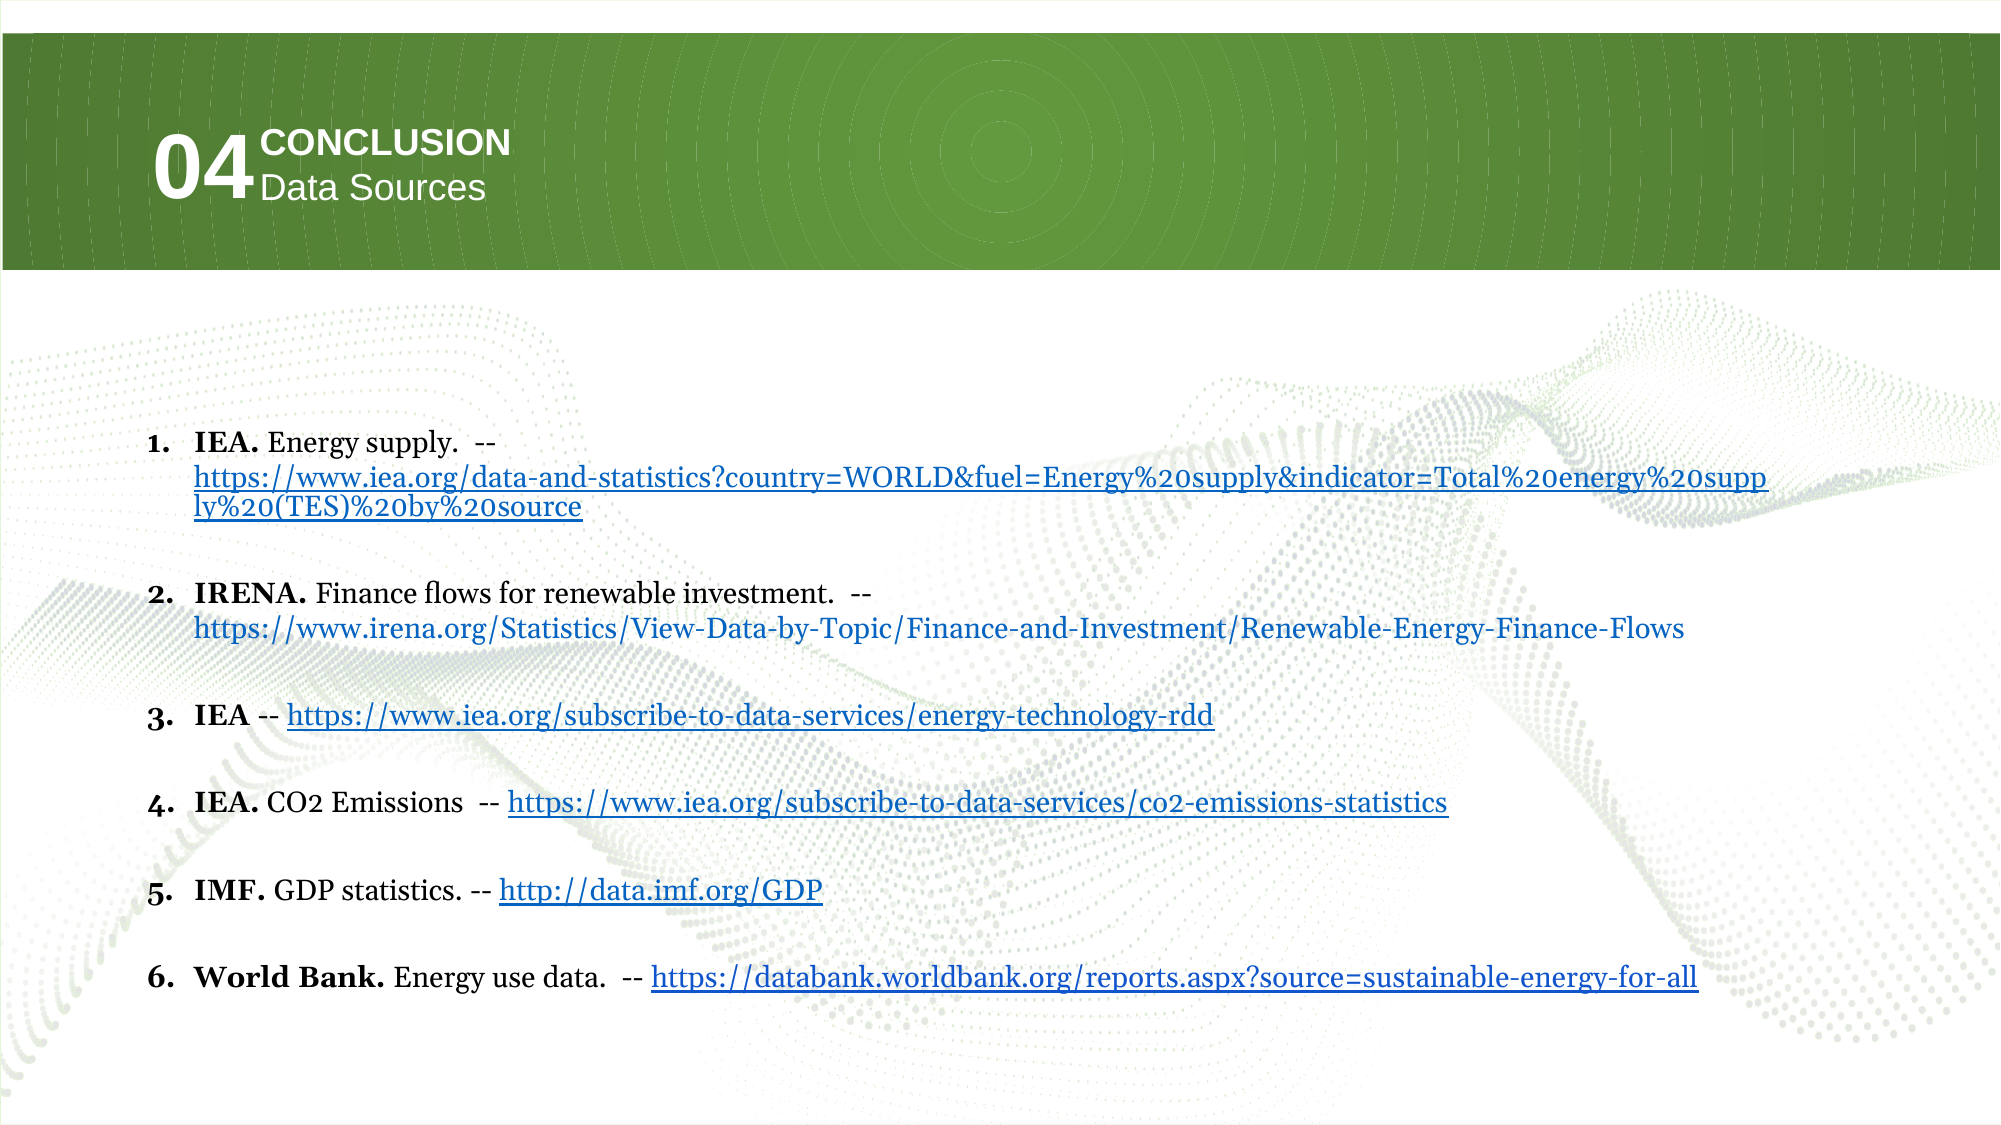

04
CONCLUSION
Data Sources

IEA. Energy supply.  -- https://www.iea.org/data-and-statistics?country=WORLD&fuel=Energy%20supply&indicator=Total%20energy%20supply%20(TES)%20by%20source
IRENA. Finance flows for renewable investment.  -- https://www.irena.org/Statistics/View-Data-by-Topic/Finance-and-Investment/Renewable-Energy-Finance-Flows
IEA -- https://www.iea.org/subscribe-to-data-services/energy-technology-rdd
IEA. CO2 Emissions  -- https://www.iea.org/subscribe-to-data-services/co2-emissions-statistics
IMF. GDP statistics. -- http://data.imf.org/GDP
World Bank. Energy use data.  -- https://databank.worldbank.org/reports.aspx?source=sustainable-energy-for-all